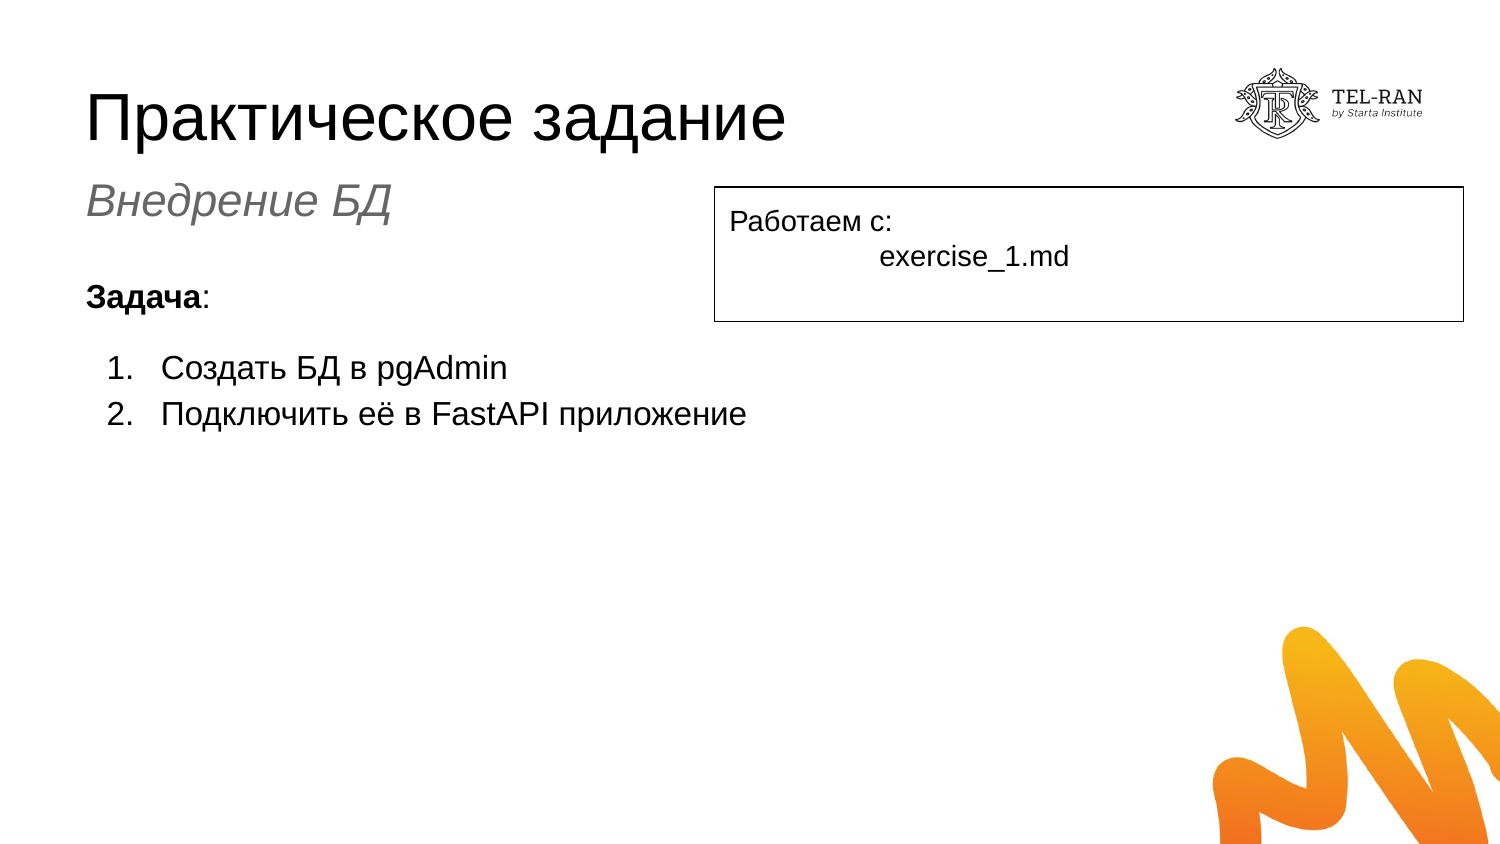

# Практическое задание
Внедрение БД
Работаем с:
	exercise_1.md

Задача:
Создать БД в pgAdmin
Подключить её в FastAPI приложение